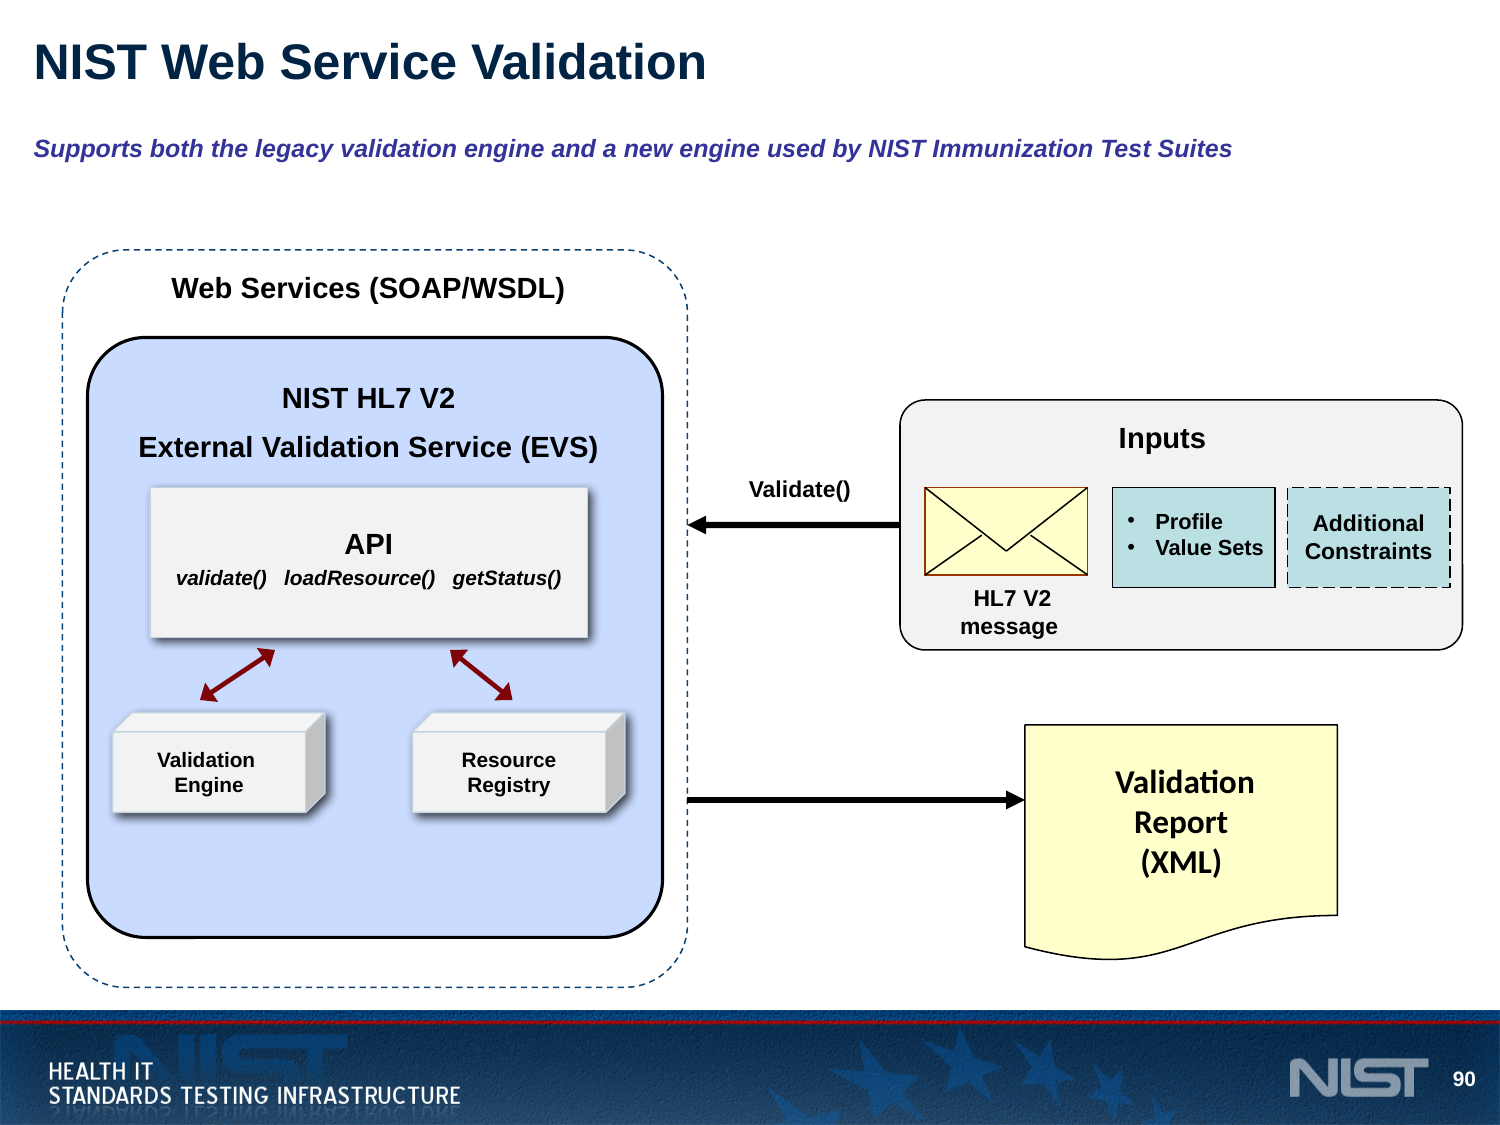

# NIST Web Service Validation
Supports both the legacy validation engine and a new engine used by NIST Immunization Test Suites

Web Services (SOAP/WSDL)

NIST HL7 V2
External Validation Service (EVS)

Inputs

Validate()

HL7 V2
Message
Generation
API
validate()   loadResource()   getStatus()

Profile
Value Sets
Additional Constraints

HL7 V2 message

Validation
Engine
Resource Registry
 Validation
Report
(XML)